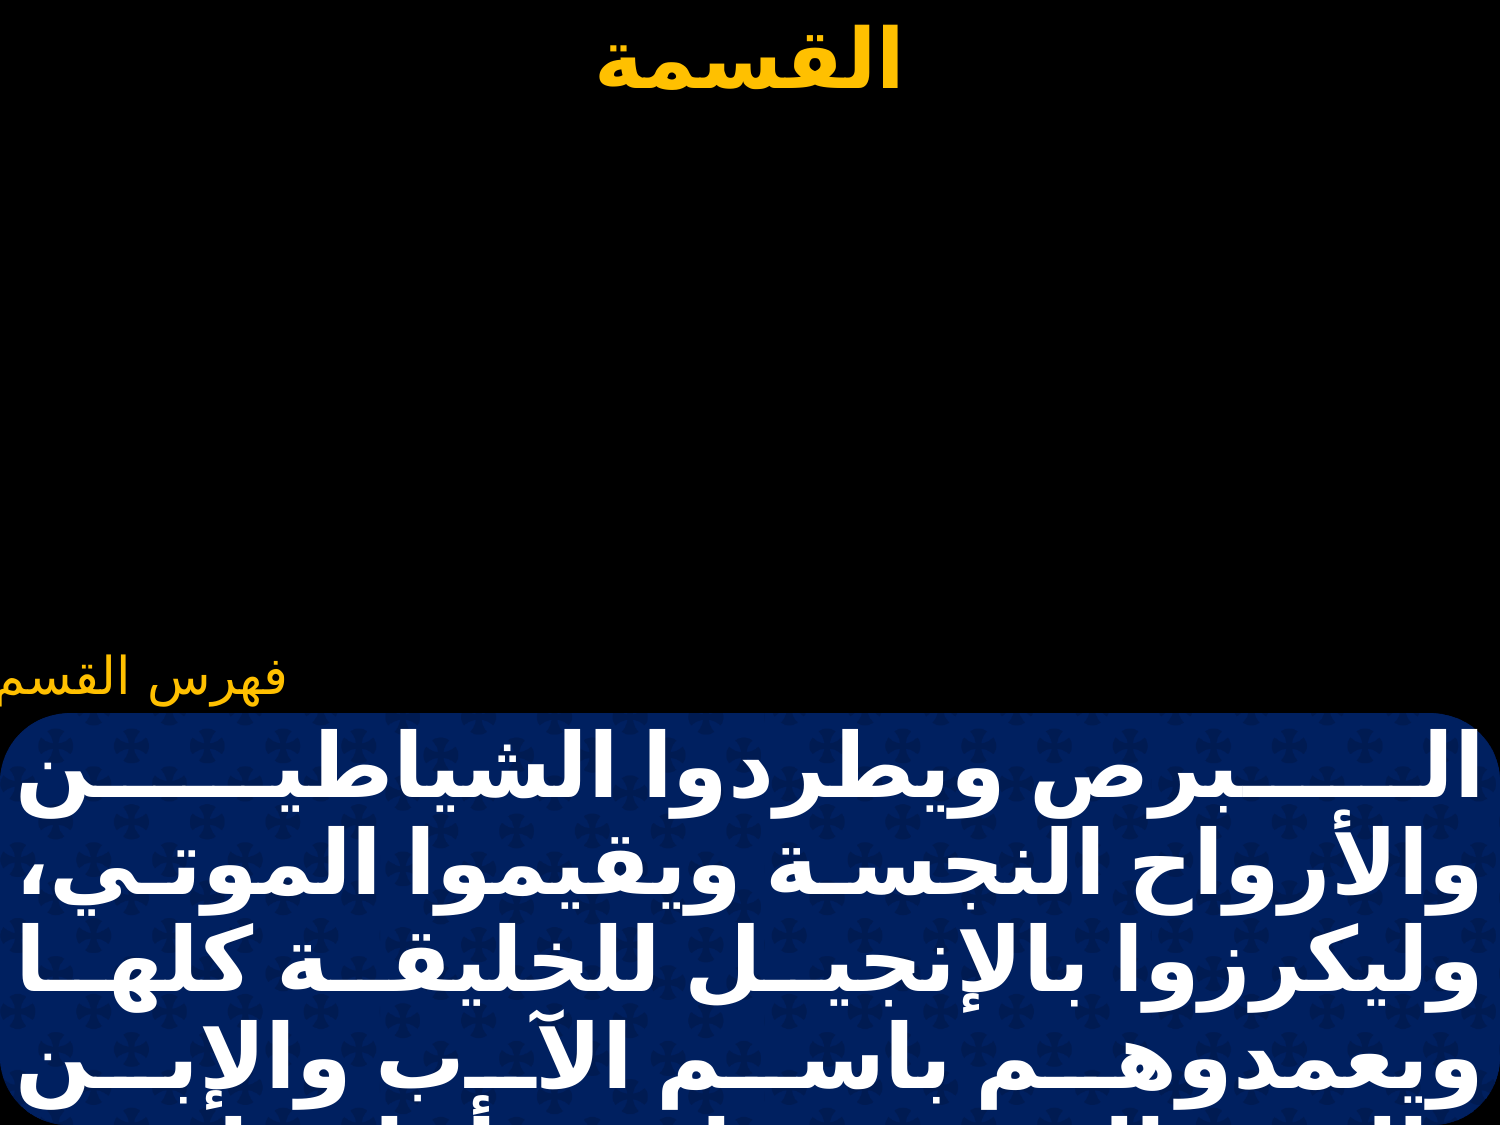

#
البرص ويطردوا الشياطين والأرواح النجسة ويقيموا الموتي، وليكرزوا بالإنجيل للخليقة كلها ويعمدوهم باسم الآب والإبن والروح القدس. يا من أقام تلميذه القديسين ورسله الأطهار ليكونوا رؤساء